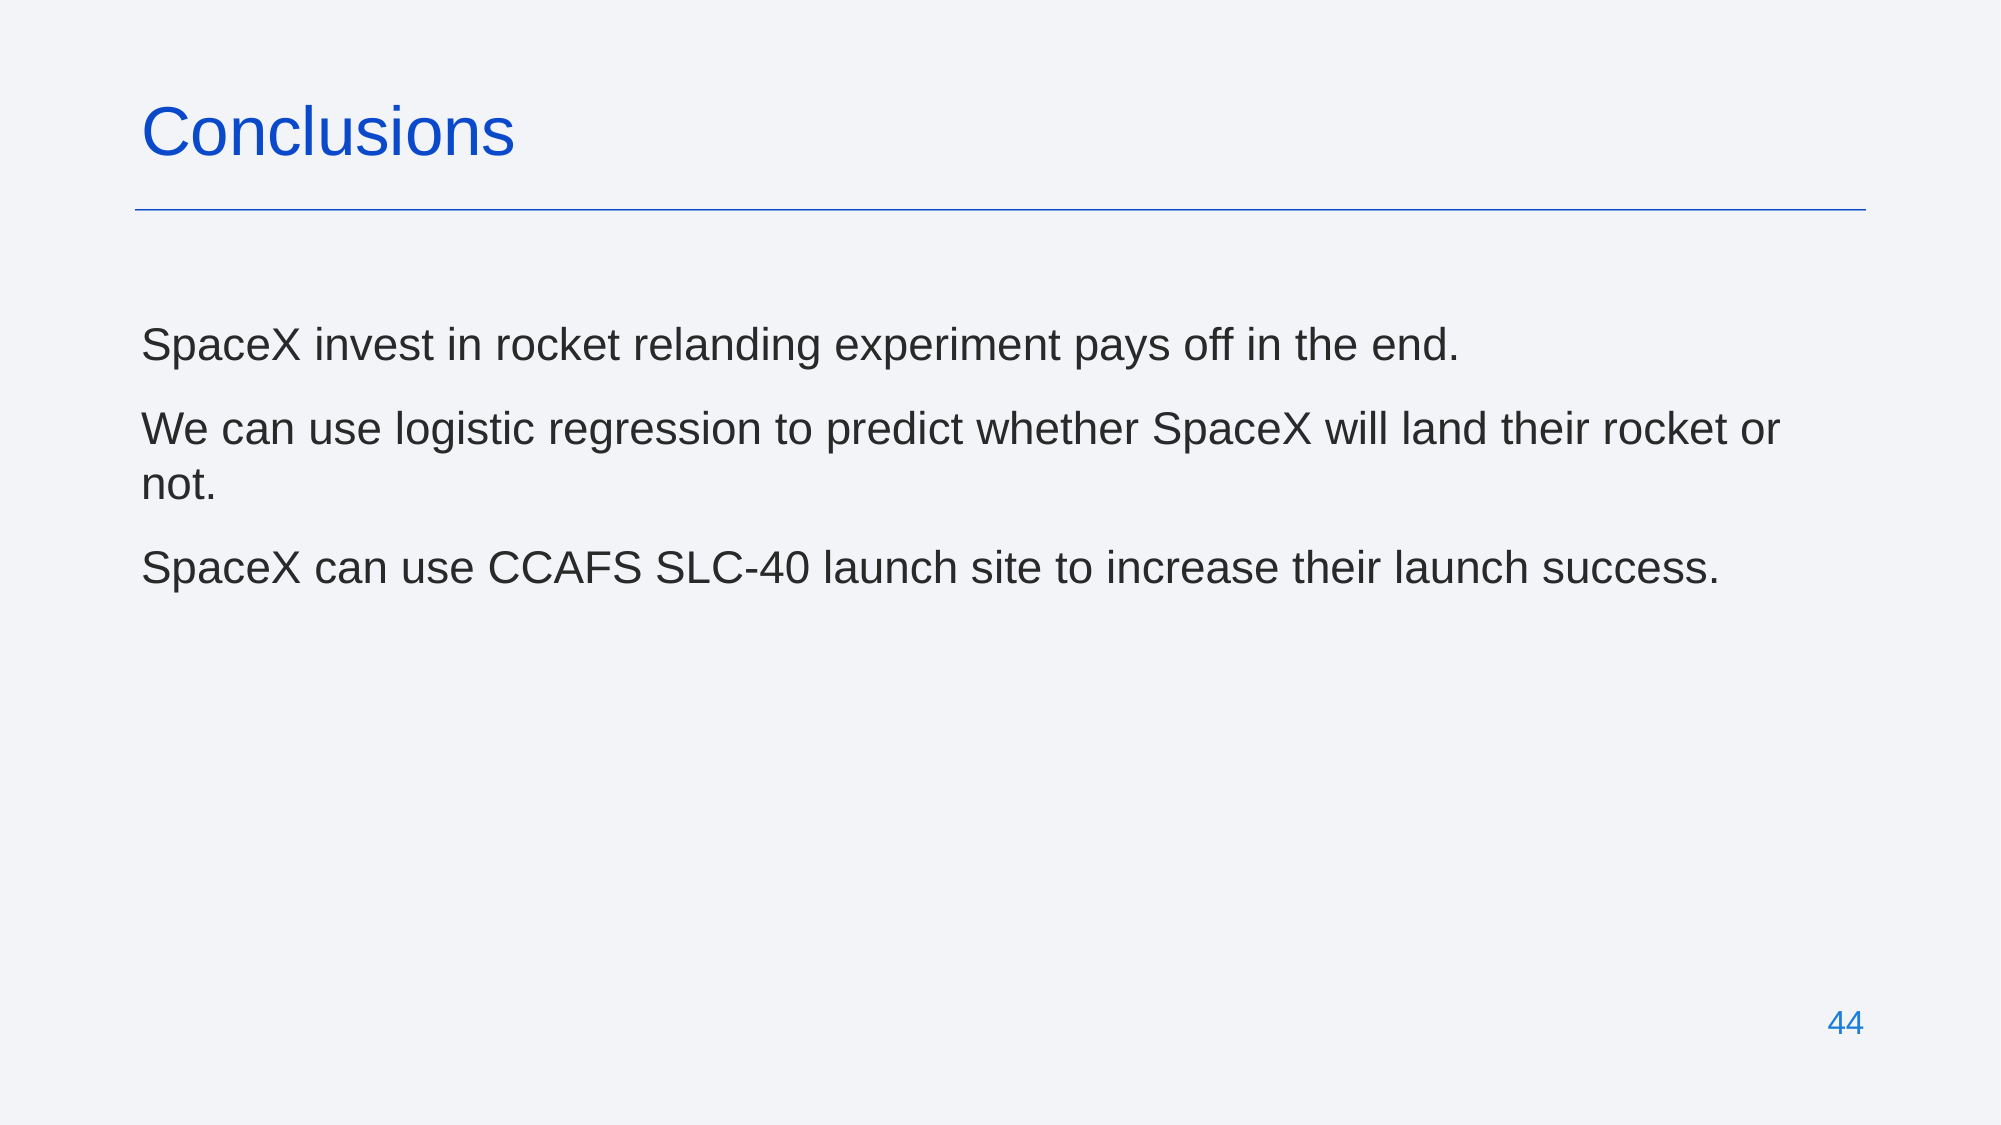

Conclusions
SpaceX invest in rocket relanding experiment pays off in the end.
We can use logistic regression to predict whether SpaceX will land their rocket or not.
SpaceX can use CCAFS SLC-40 launch site to increase their launch success.

44